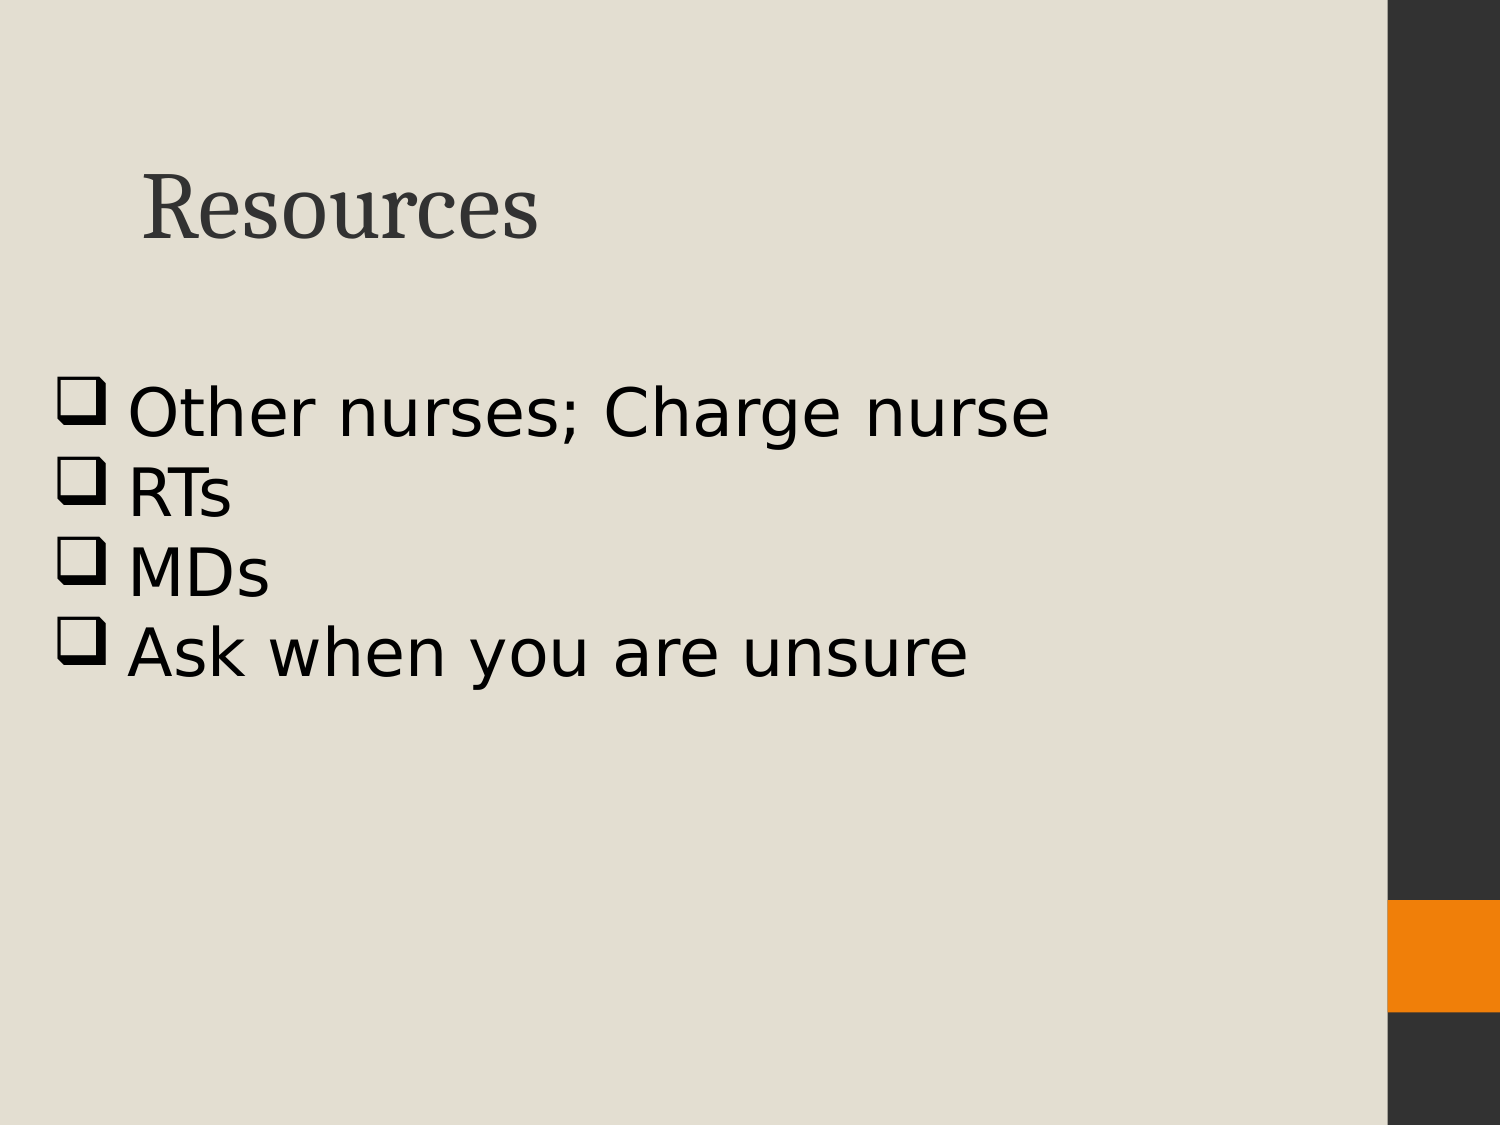

# Resources
Other nurses; Charge nurse
RTs
MDs
Ask when you are unsure
City Wide Orientation, June, 2015